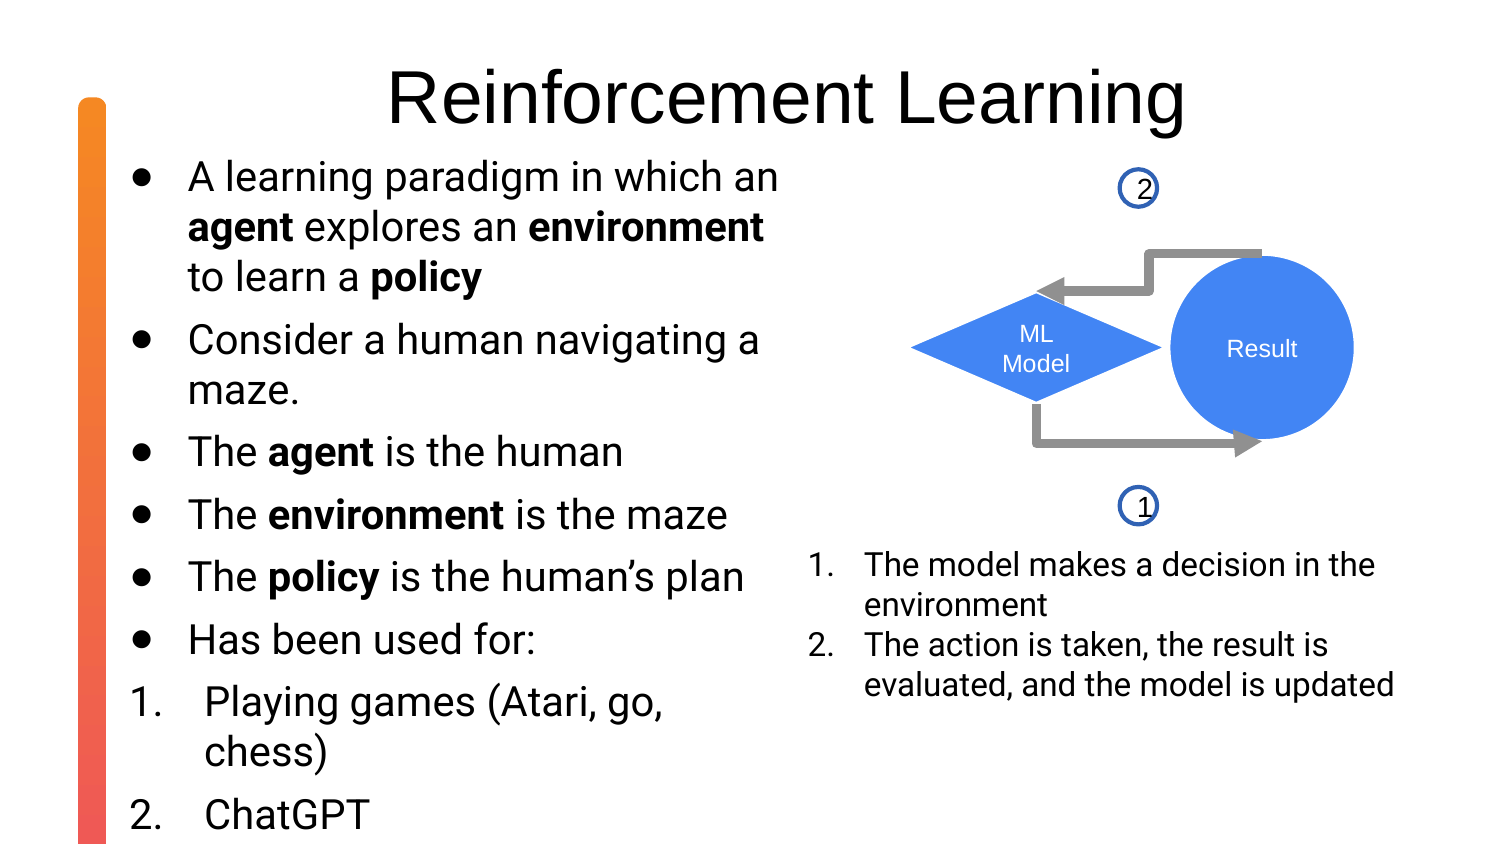

Reinforcement Learning
A learning paradigm in which an agent explores an environment to learn a policy
Consider a human navigating a maze.
The agent is the human
The environment is the maze
The policy is the human’s plan
Has been used for:
Playing games (Atari, go, chess)
ChatGPT
ML Model
Result
2
1

The model makes a decision in the environment
The action is taken, the result is evaluated, and the model is updated